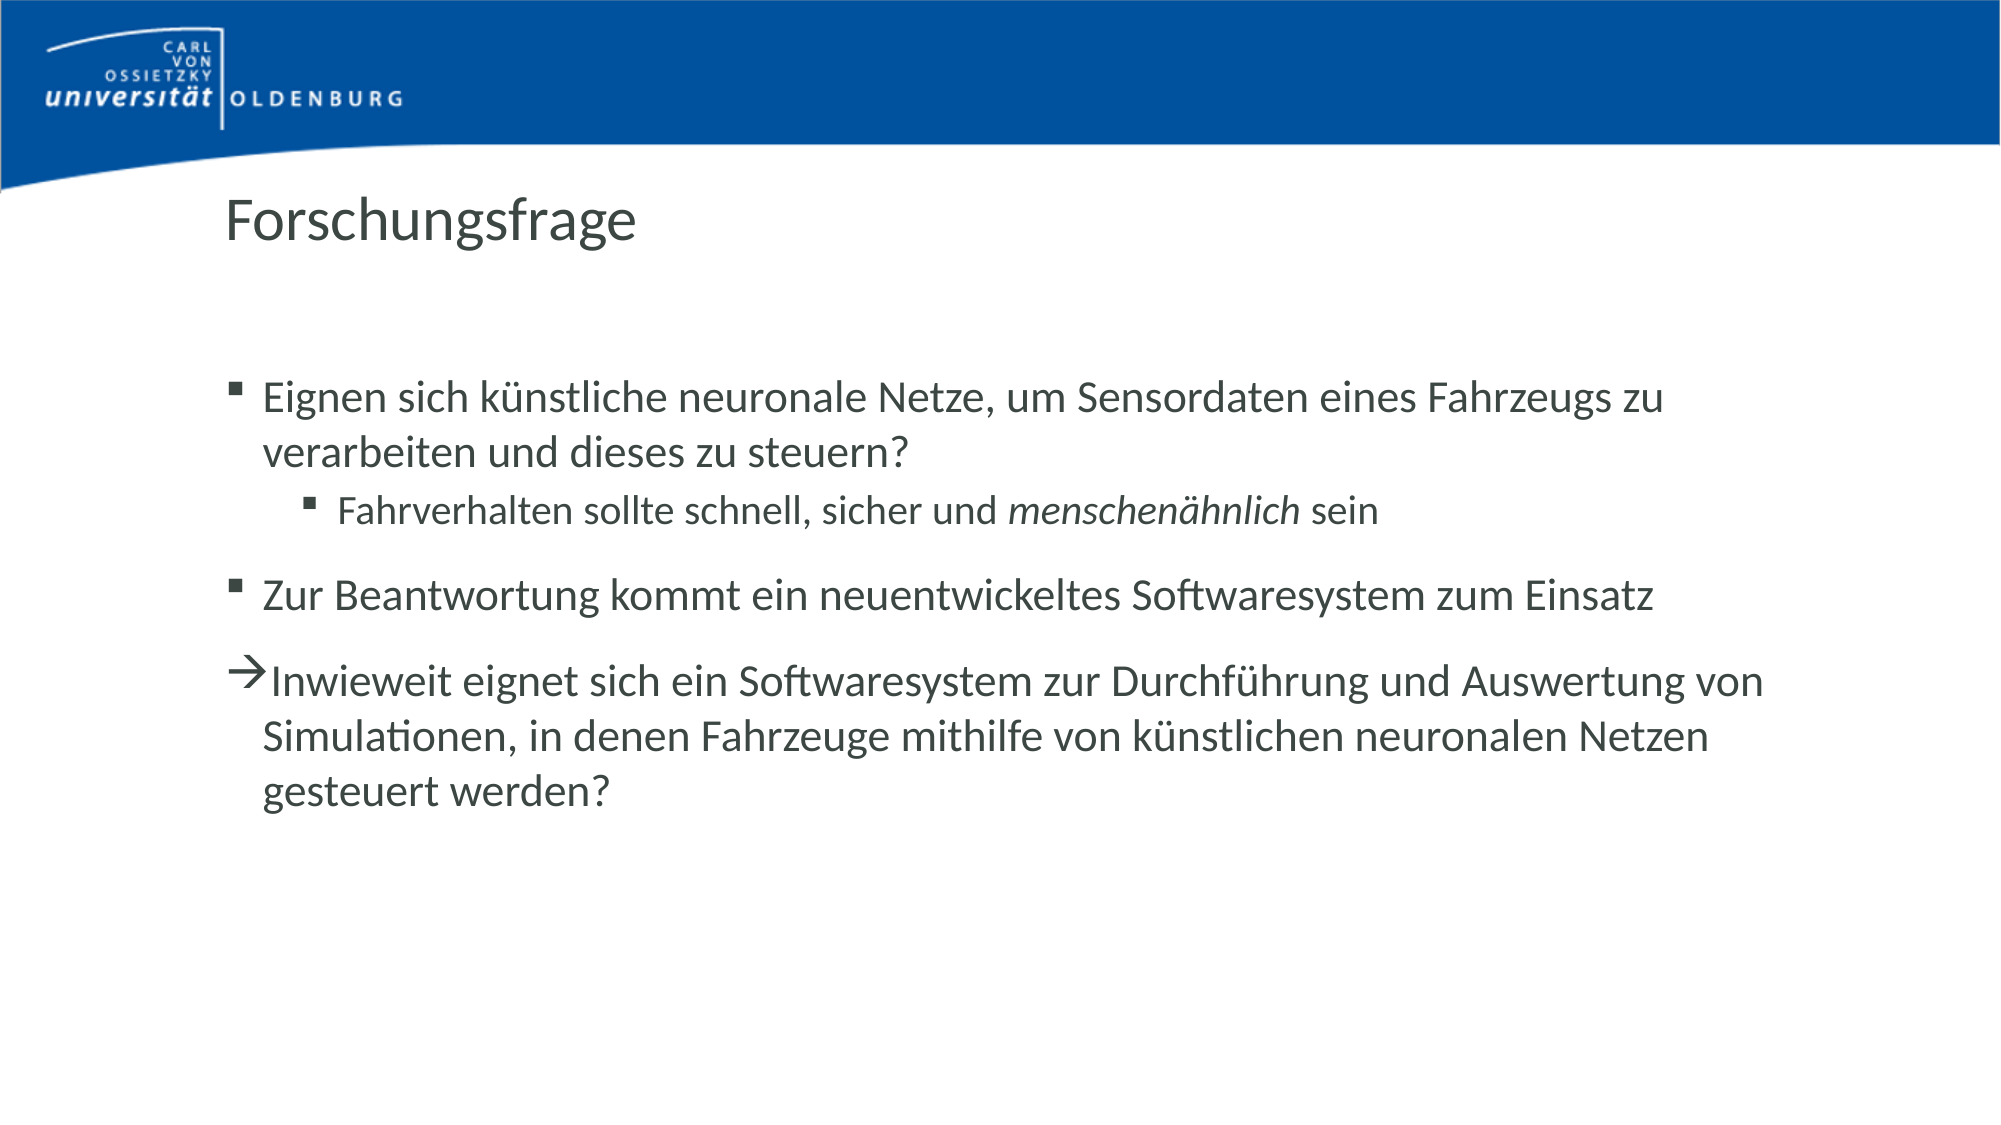

# Forschungsfrage
Eignen sich künstliche neuronale Netze, um Sensordaten eines Fahrzeugs zu verarbeiten und dieses zu steuern?
Fahrverhalten sollte schnell, sicher und menschenähnlich sein
Zur Beantwortung kommt ein neuentwickeltes Softwaresystem zum Einsatz
Inwieweit eignet sich ein Softwaresystem zur Durchführung und Auswertung von Simulationen, in denen Fahrzeuge mithilfe von künstlichen neuronalen Netzen gesteuert werden?
Bachelorarbeit von Eike Stein - Gutachter: Dr. Marco Grawunder, Cornelius Ludmann
5